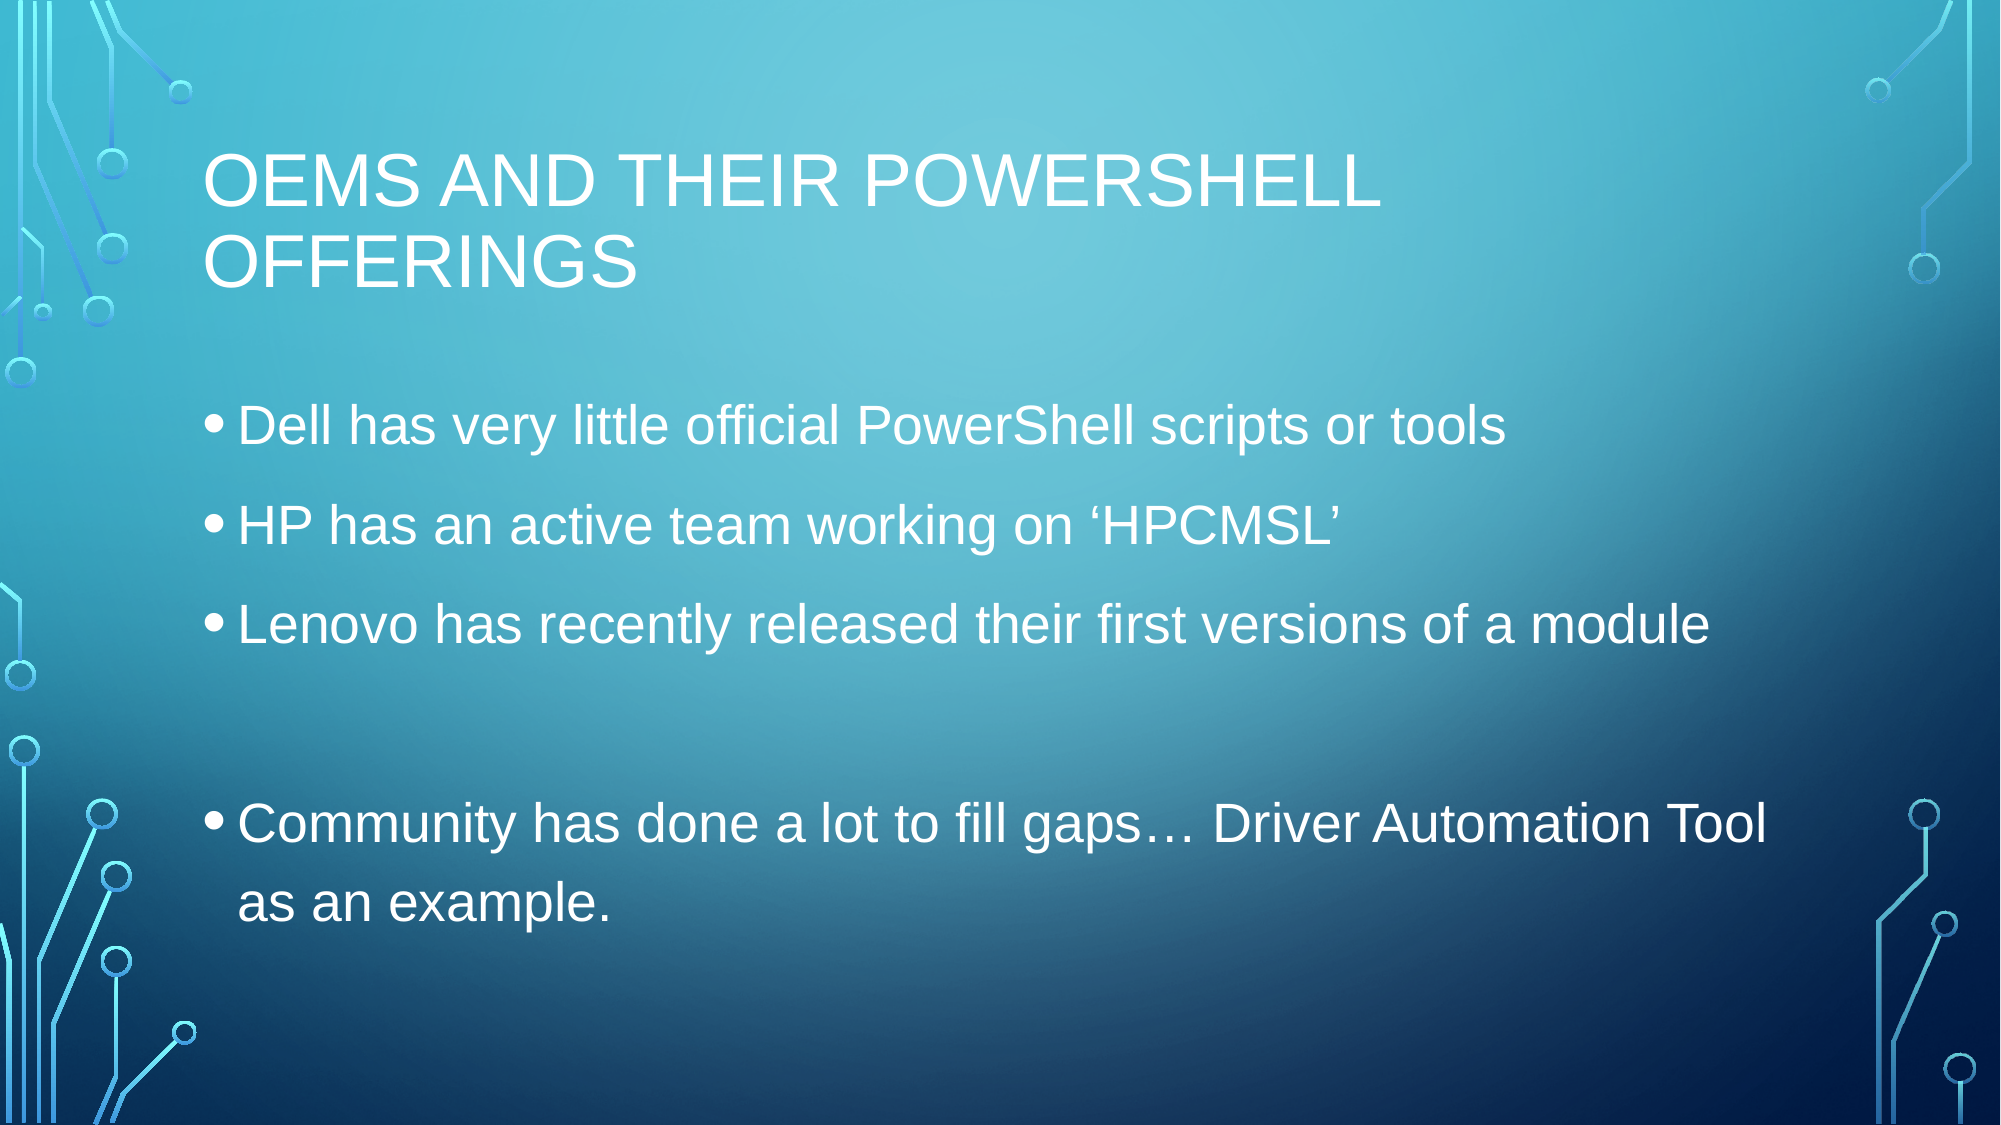

# OEMs and their PowerShell offerings
Dell has very little official PowerShell scripts or tools
HP has an active team working on ‘HPCMSL’
Lenovo has recently released their first versions of a module

Community has done a lot to fill gaps… Driver Automation Tool as an example.